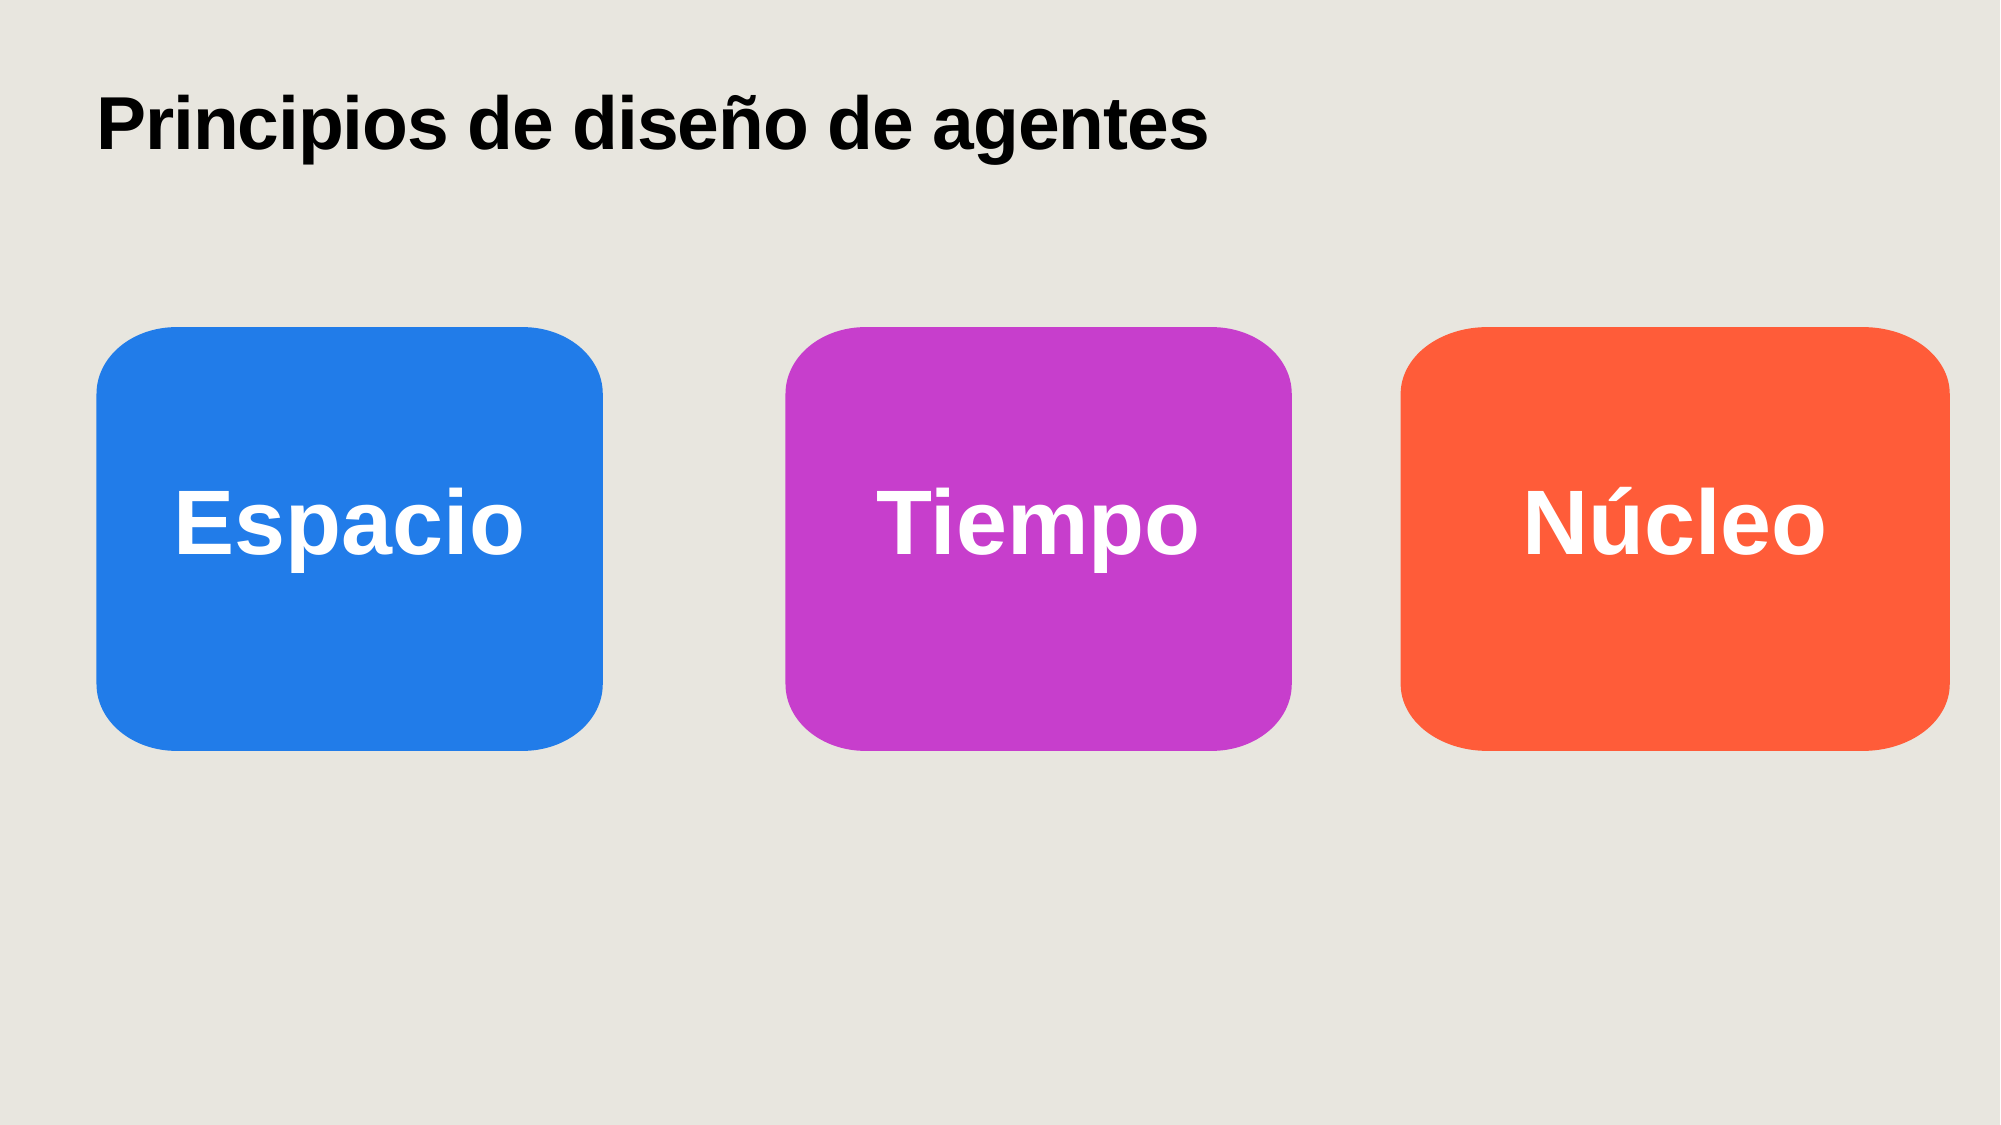

# Principios de diseño de agentes

Espacio
Tiempo
Núcleo